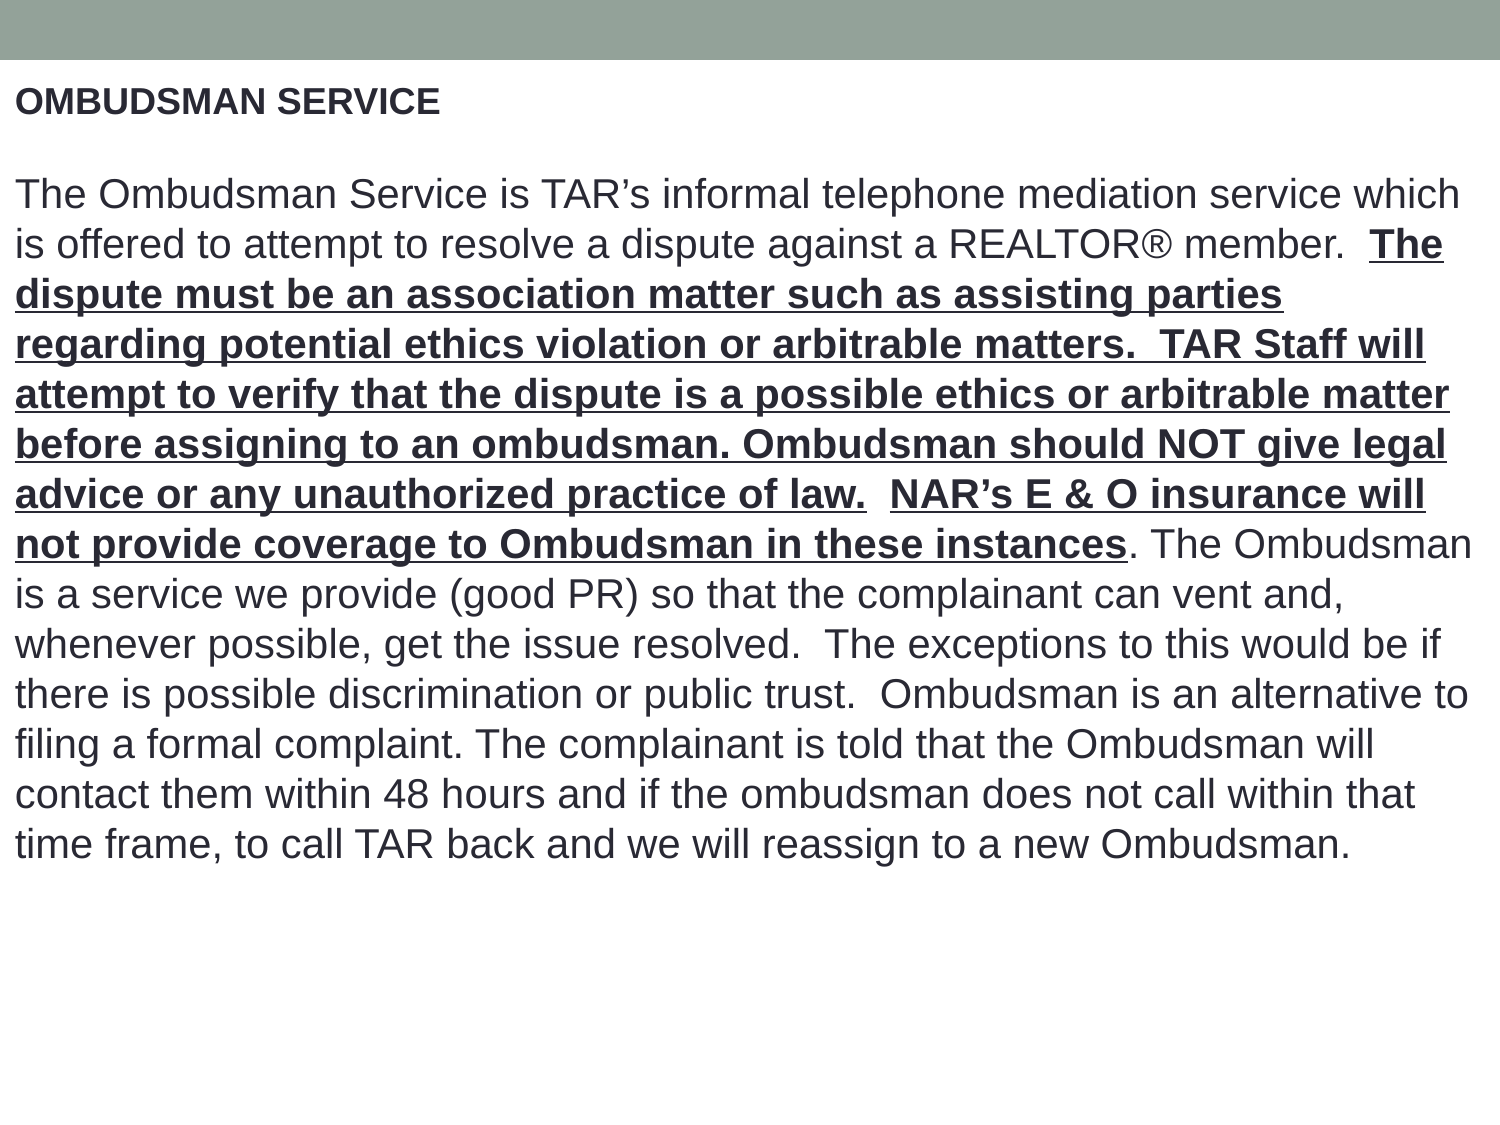

OMBUDSMAN SERVICE

The Ombudsman Service is TAR’s informal telephone mediation service which  is offered to attempt to resolve a dispute against a REALTOR® member.  The dispute must be an association matter such as assisting parties regarding potential ethics violation or arbitrable matters.  TAR Staff will attempt to verify that the dispute is a possible ethics or arbitrable matter before assigning to an ombudsman. Ombudsman should NOT give legal advice or any unauthorized practice of law.  NAR’s E & O insurance will not provide coverage to Ombudsman in these instances. The Ombudsman is a service we provide (good PR) so that the complainant can vent and, whenever possible, get the issue resolved.  The exceptions to this would be if there is possible discrimination or public trust.  Ombudsman is an alternative to filing a formal complaint. The complainant is told that the Ombudsman will contact them within 48 hours and if the ombudsman does not call within that time frame, to call TAR back and we will reassign to a new Ombudsman.